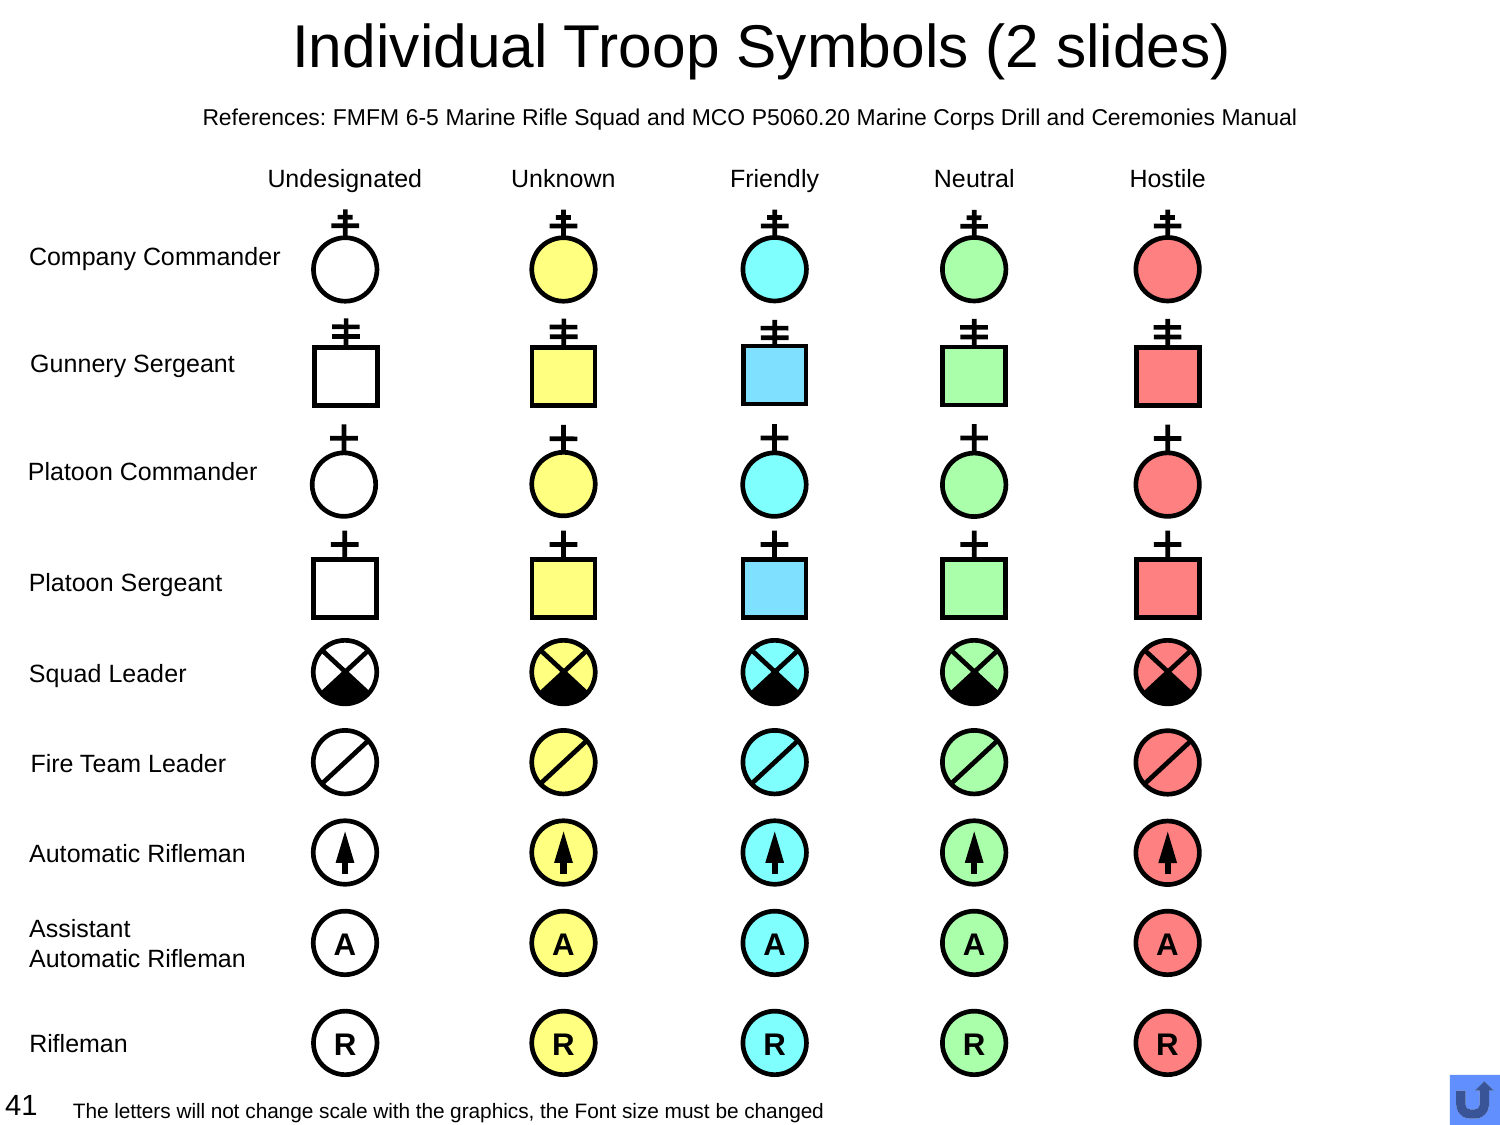

# Individual Troop Symbols (2 slides)
References: FMFM 6-5 Marine Rifle Squad and MCO P5060.20 Marine Corps Drill and Ceremonies Manual
Undesignated
Unknown
Friendly
Neutral
Hostile

Company Commander

Gunnery Sergeant

Platoon Commander

Platoon Sergeant

Squad Leader

Fire Team Leader

Automatic Rifleman

A

A

A

A

A
Assistant
Automatic Rifleman

R

R

R

R

R
Rifleman
41

The letters will not change scale with the graphics, the Font size must be changed